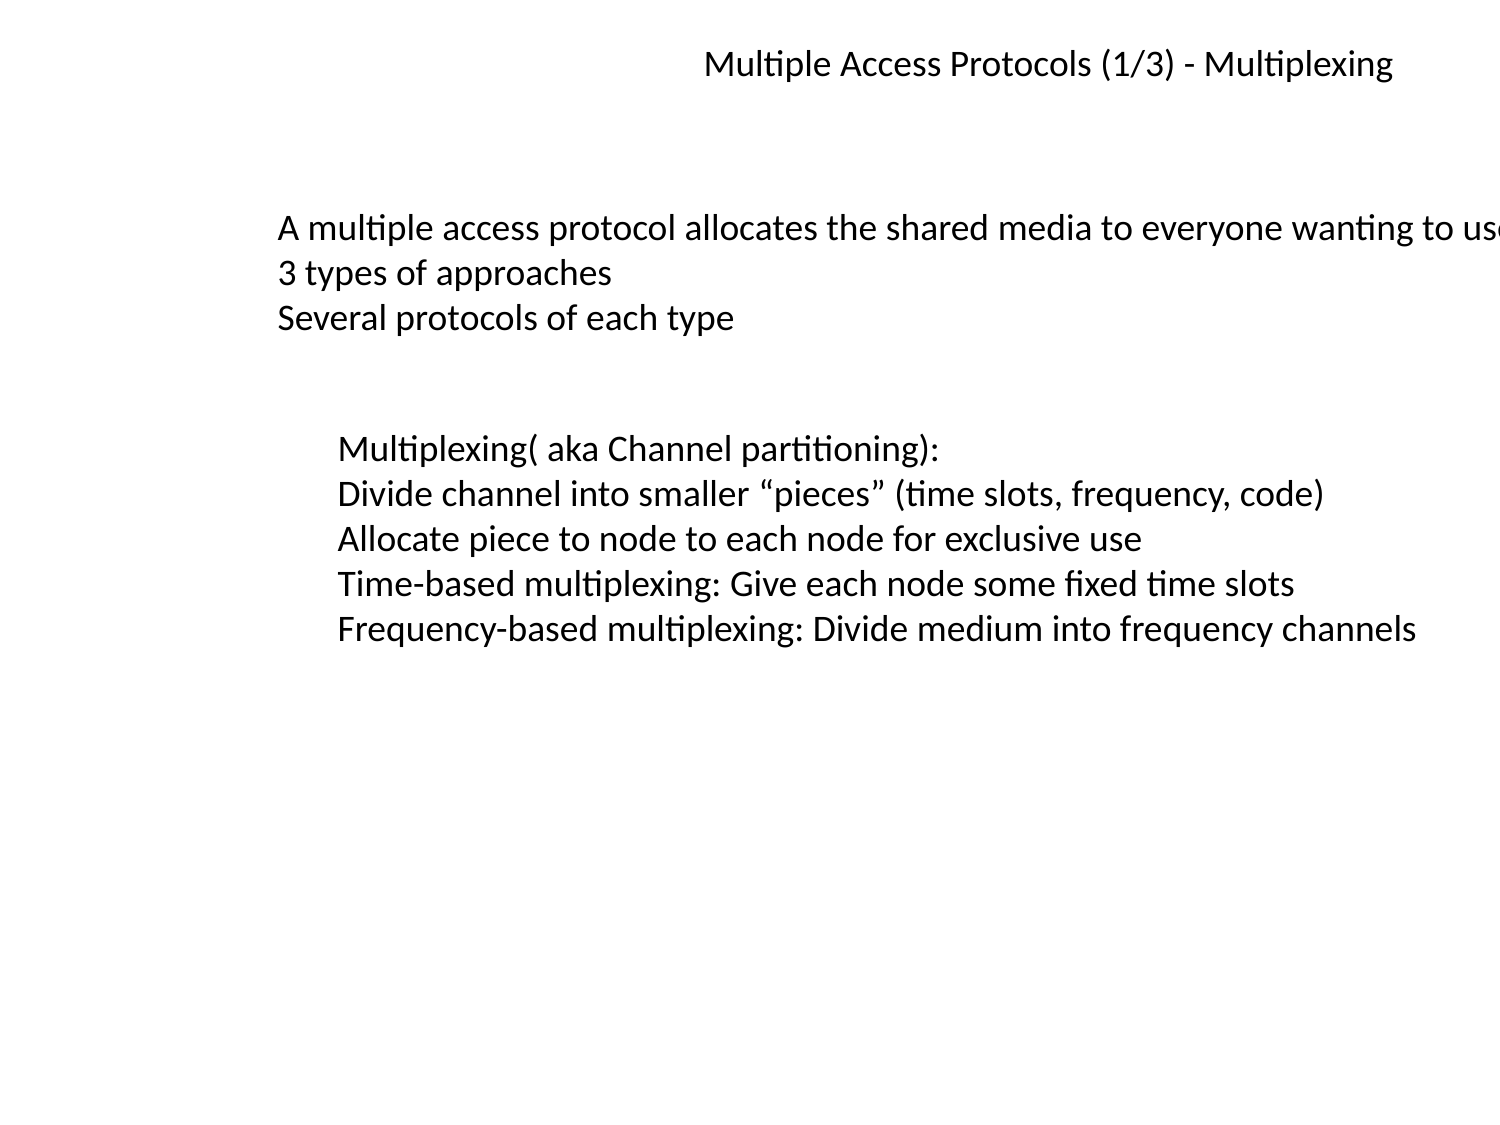

Multiple Access Protocols (1/3) - Multiplexing
A multiple access protocol allocates the shared media to everyone wanting to use it
3 types of approaches
Several protocols of each type
Multiplexing( aka Channel partitioning):
Divide channel into smaller “pieces” (time slots, frequency, code)
Allocate piece to node to each node for exclusive use
Time-based multiplexing: Give each node some fixed time slots
Frequency-based multiplexing: Divide medium into frequency channels